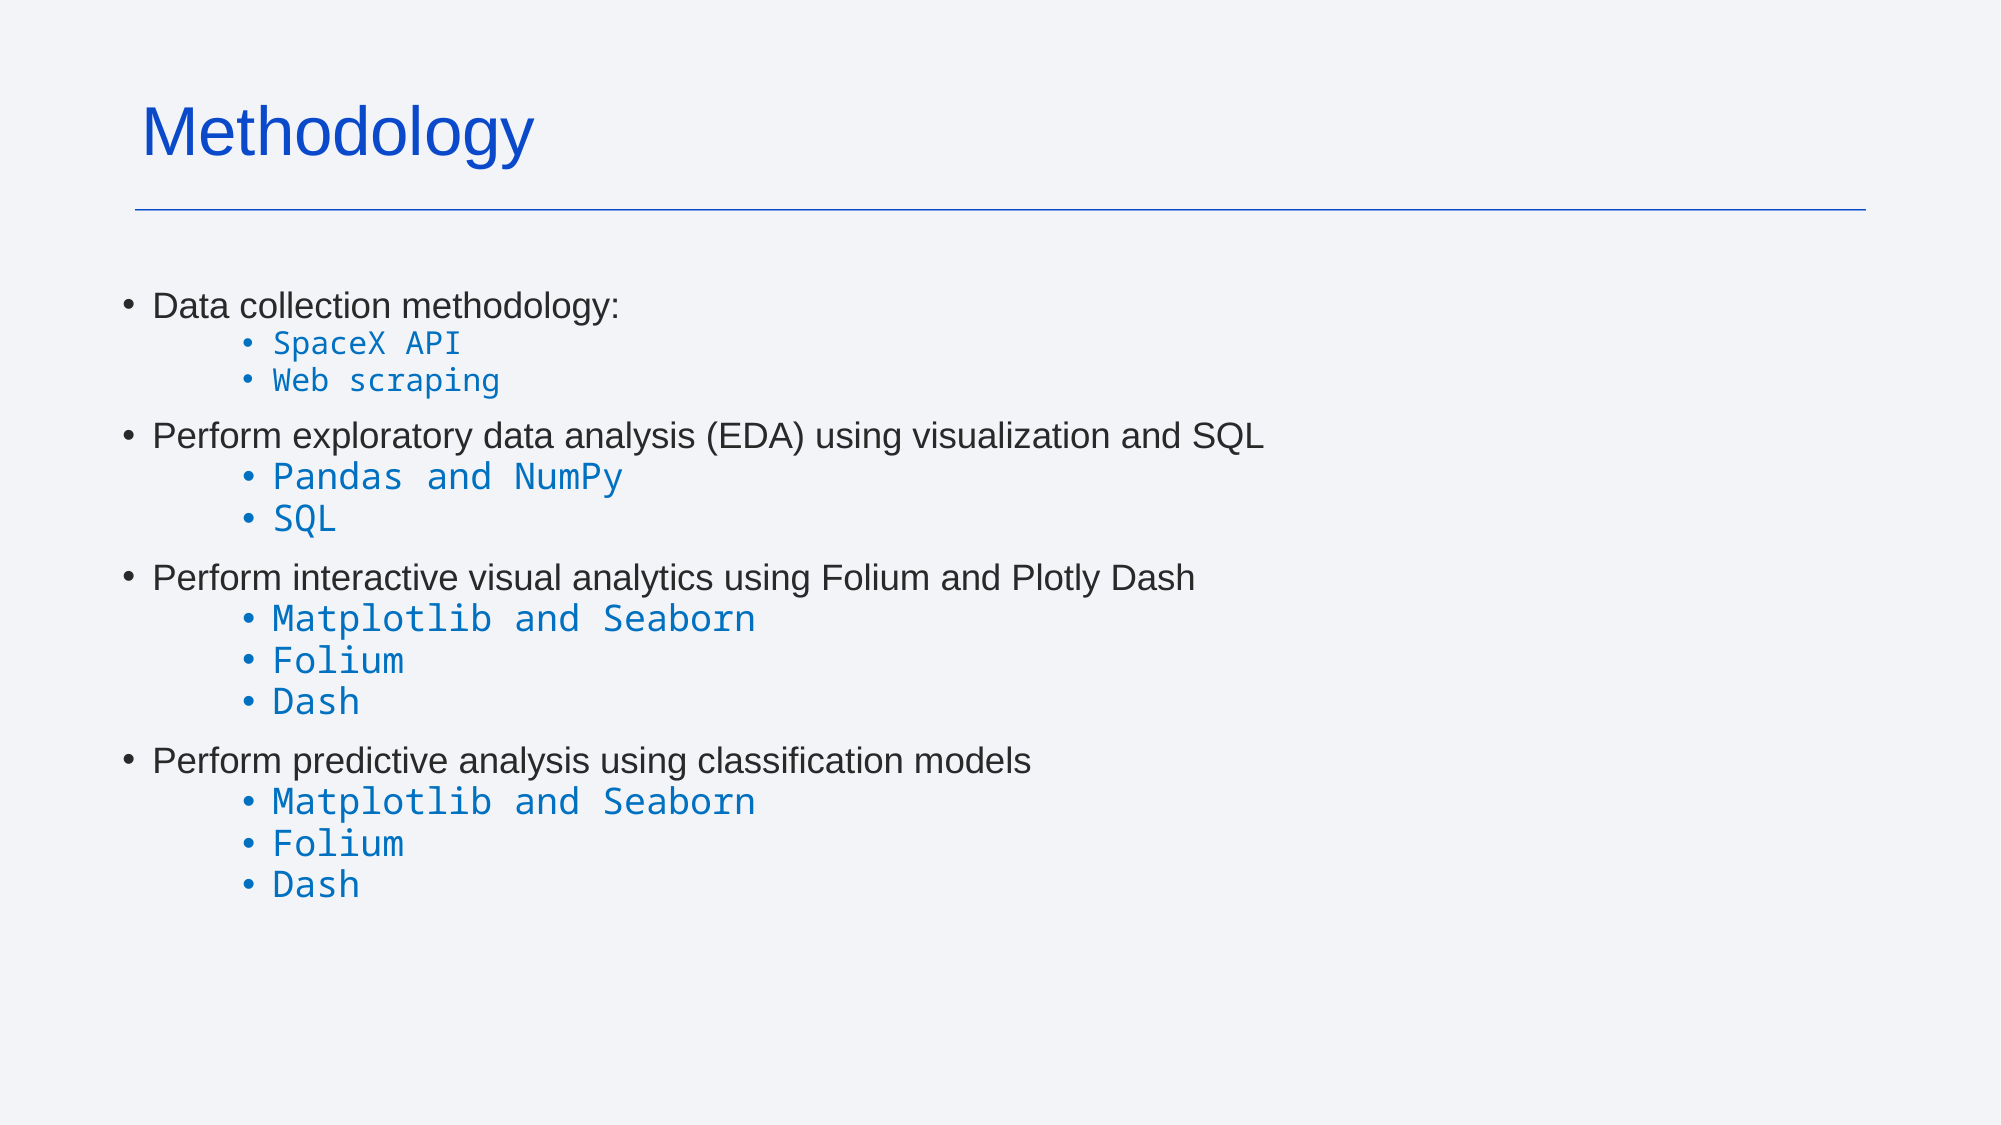

Methodology
Data collection methodology:
SpaceX API
Web scraping
Perform exploratory data analysis (EDA) using visualization and SQL
Pandas and NumPy
SQL
Perform interactive visual analytics using Folium and Plotly Dash
Matplotlib and Seaborn
Folium
Dash
Perform predictive analysis using classification models
Matplotlib and Seaborn
Folium
Dash

6